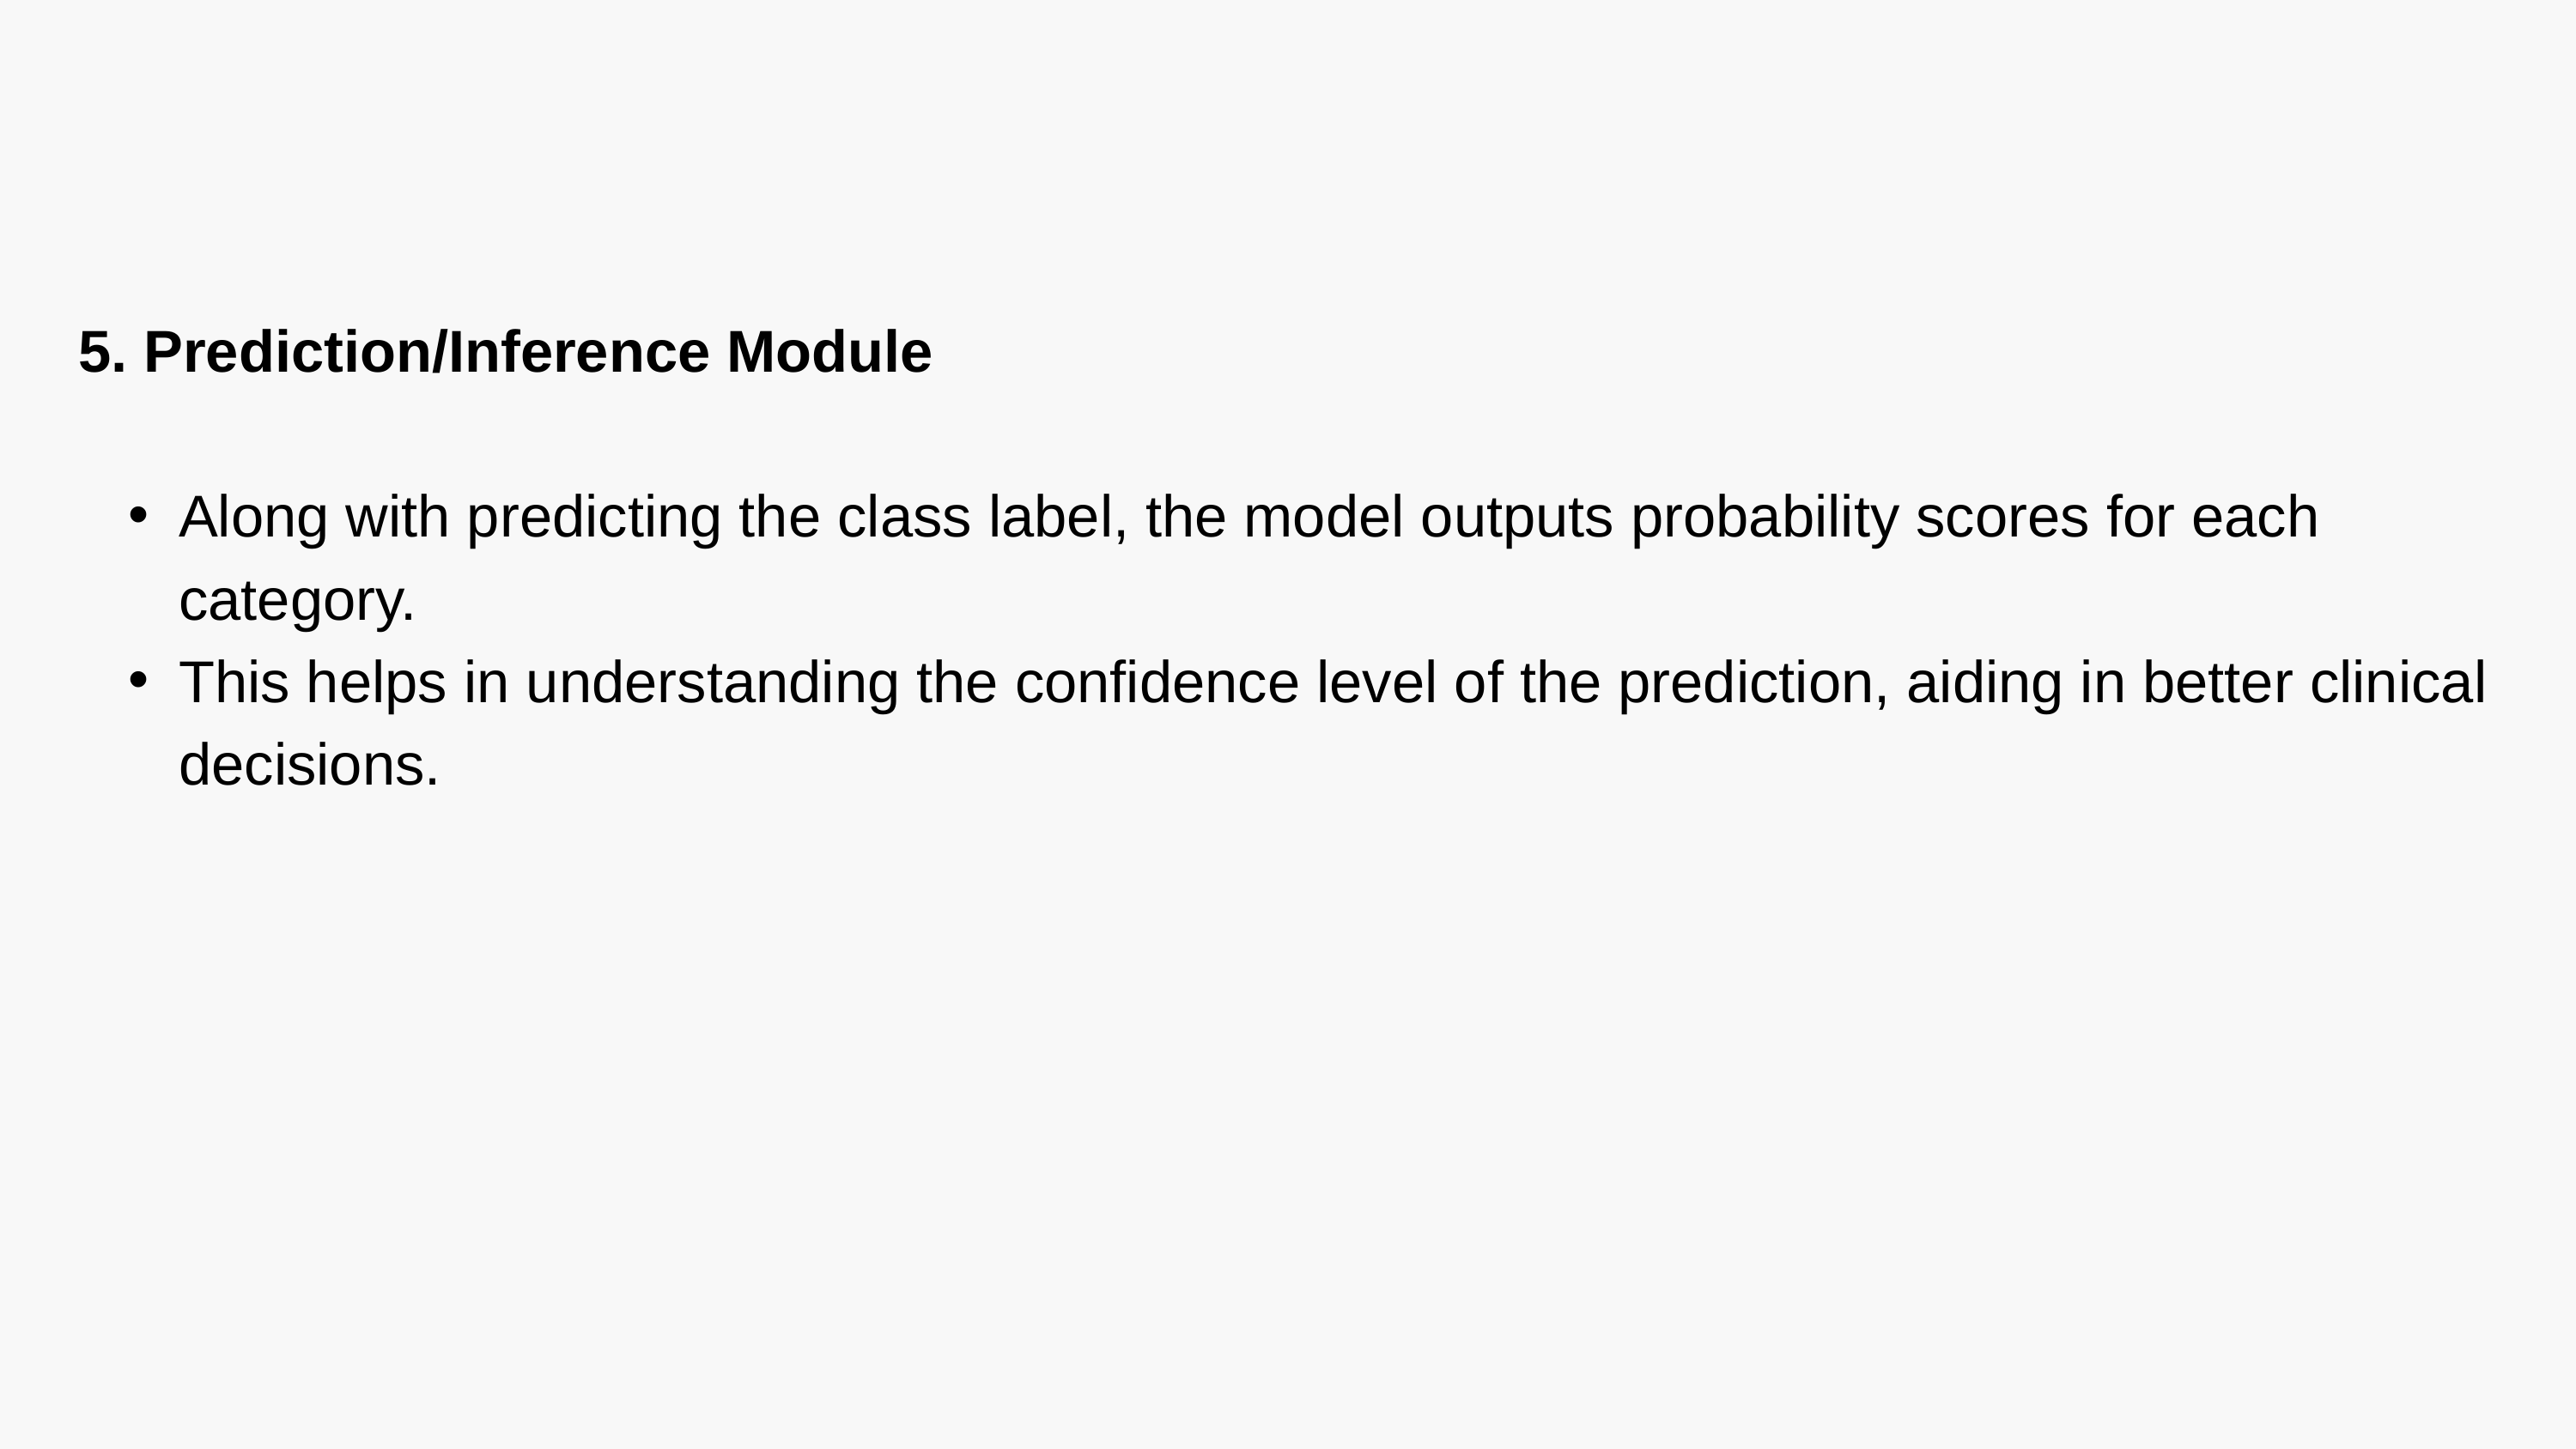

5. Prediction/Inference Module

Along with predicting the class label, the model outputs probability scores for each category.
This helps in understanding the confidence level of the prediction, aiding in better clinical decisions.